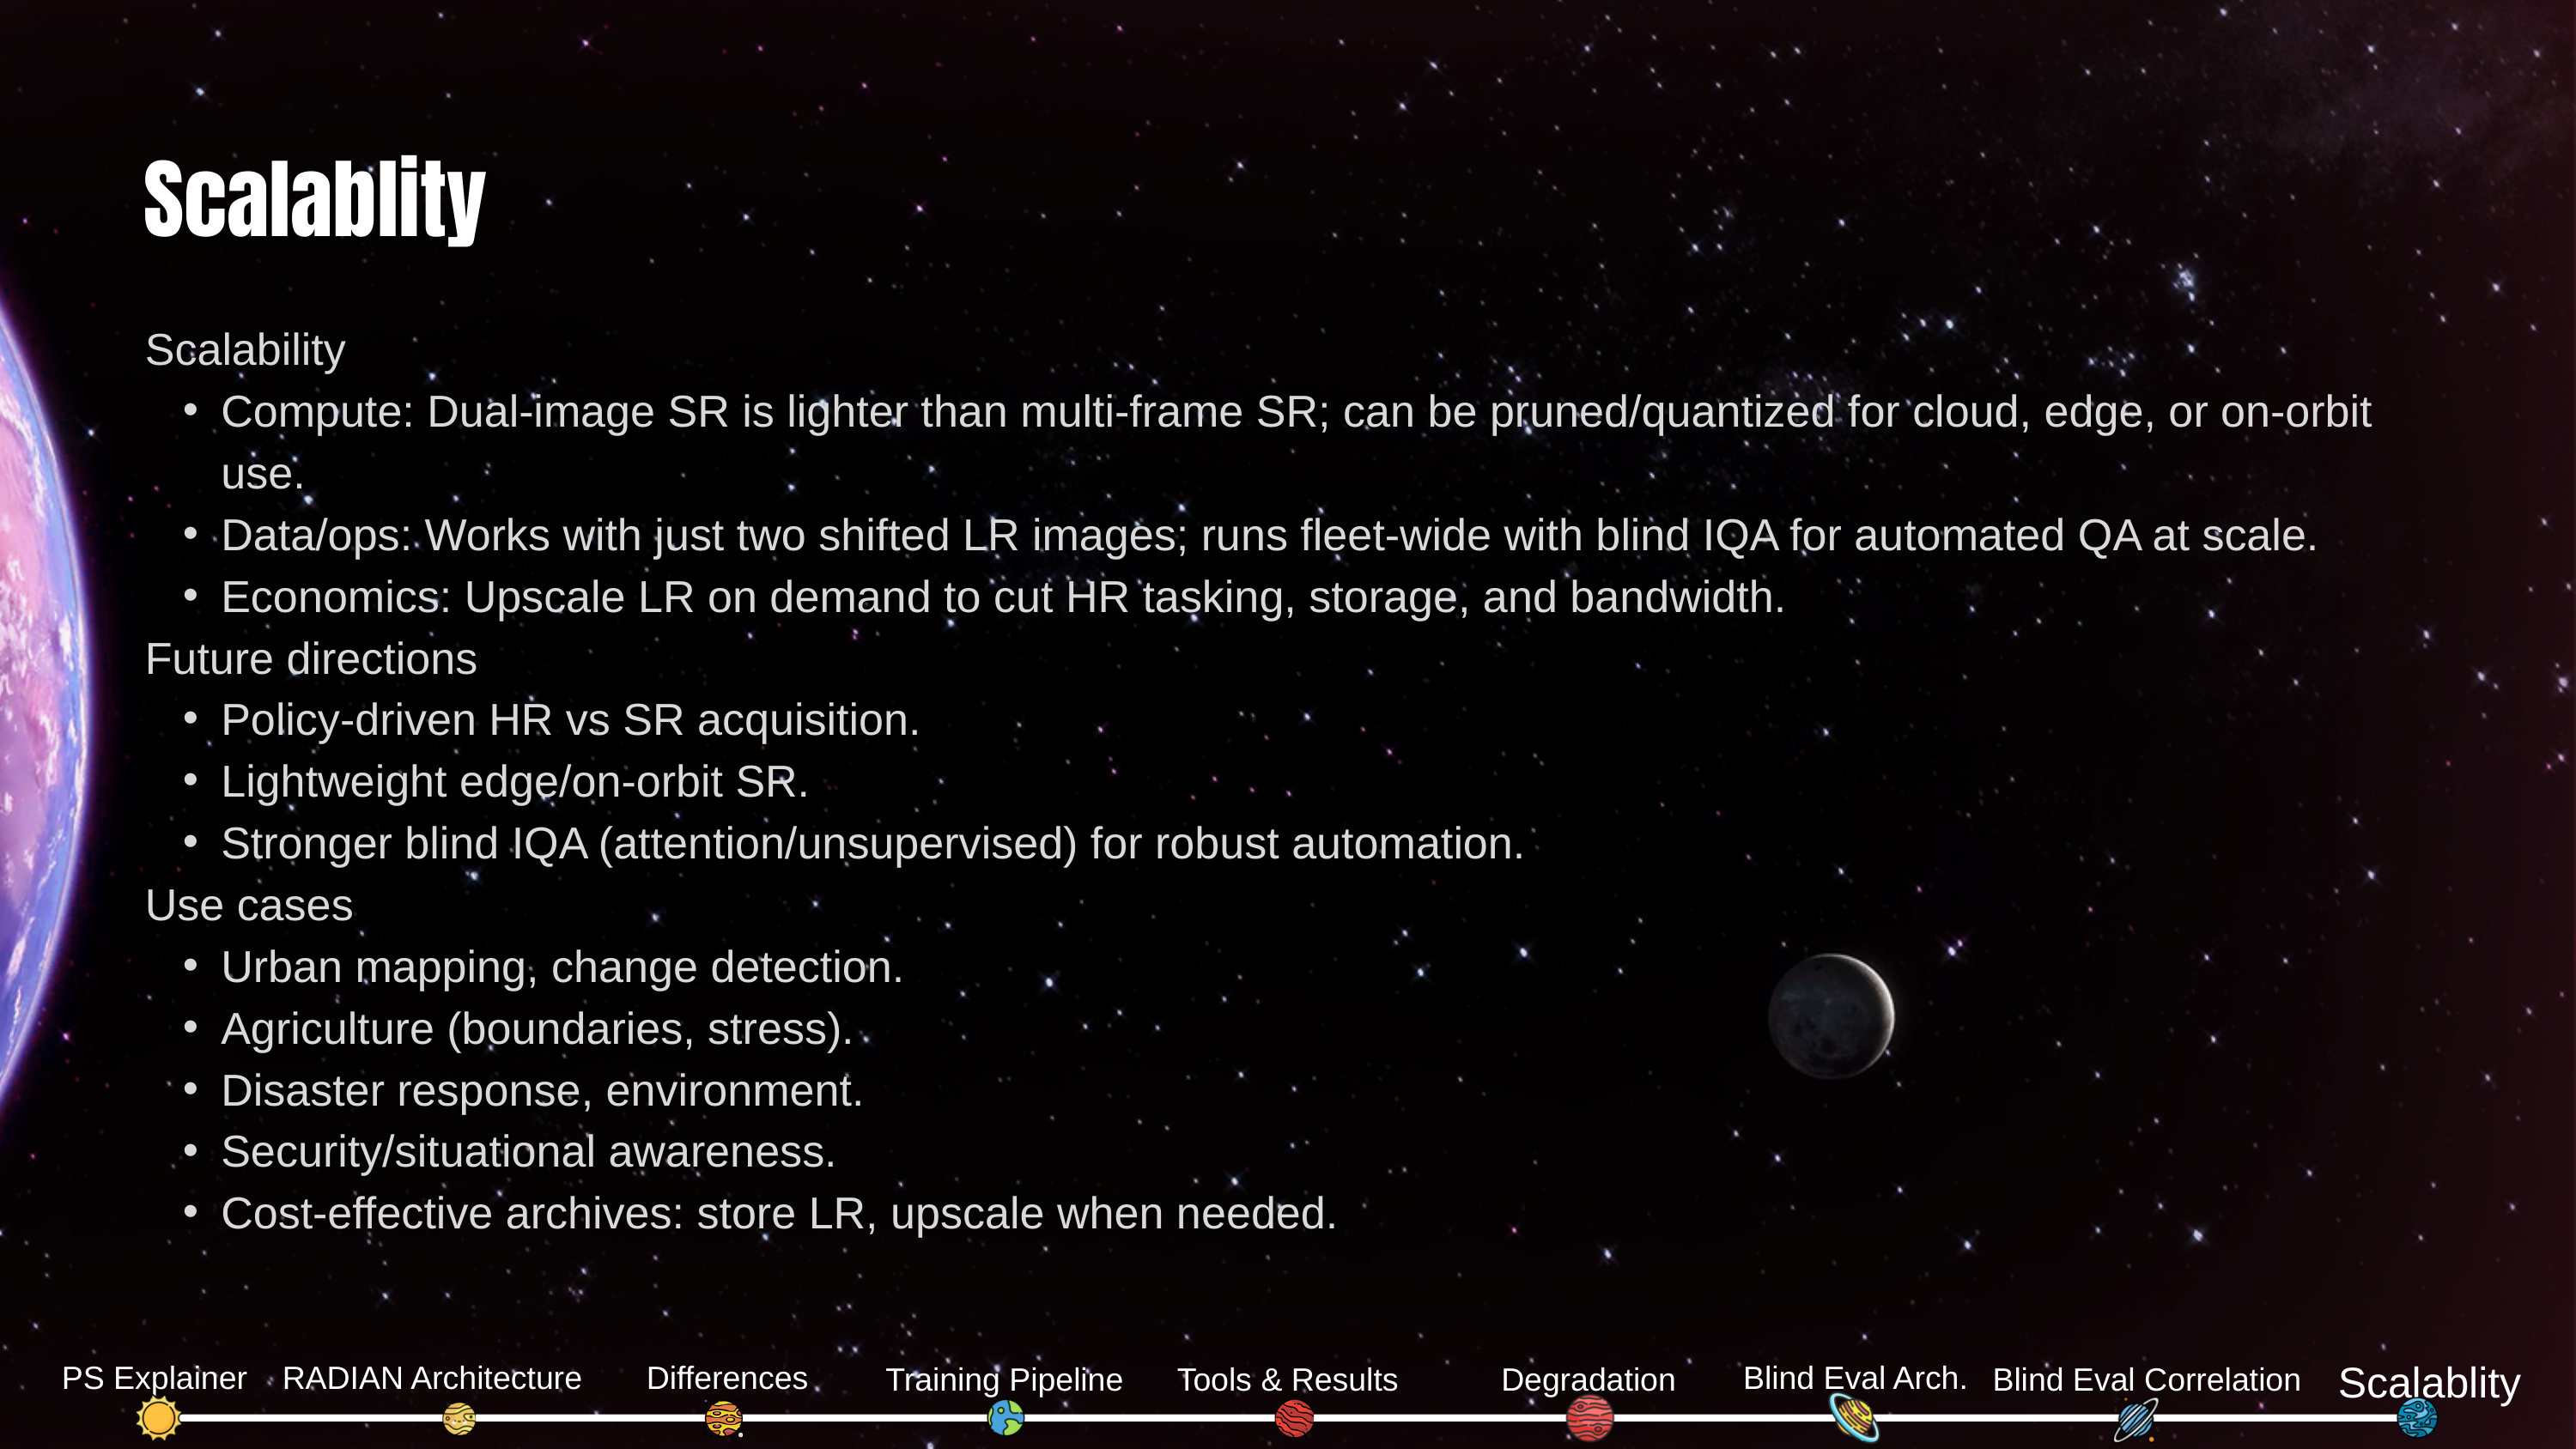

Scalablity

Scalability
Compute: Dual-image SR is lighter than multi-frame SR; can be pruned/quantized for cloud, edge, or on-orbit use.
Data/ops: Works with just two shifted LR images; runs fleet-wide with blind IQA for automated QA at scale.
Economics: Upscale LR on demand to cut HR tasking, storage, and bandwidth.
Future directions
Policy-driven HR vs SR acquisition.
Lightweight edge/on-orbit SR.
Stronger blind IQA (attention/unsupervised) for robust automation.
Use cases
Urban mapping, change detection.
Agriculture (boundaries, stress).
Disaster response, environment.
Security/situational awareness.
Cost-effective archives: store LR, upscale when needed.

Scalablity
PS Explainer
RADIAN Architecture
Differences
Blind Eval Arch.
Training Pipeline
Tools & Results
Degradation
Blind Eval Correlation